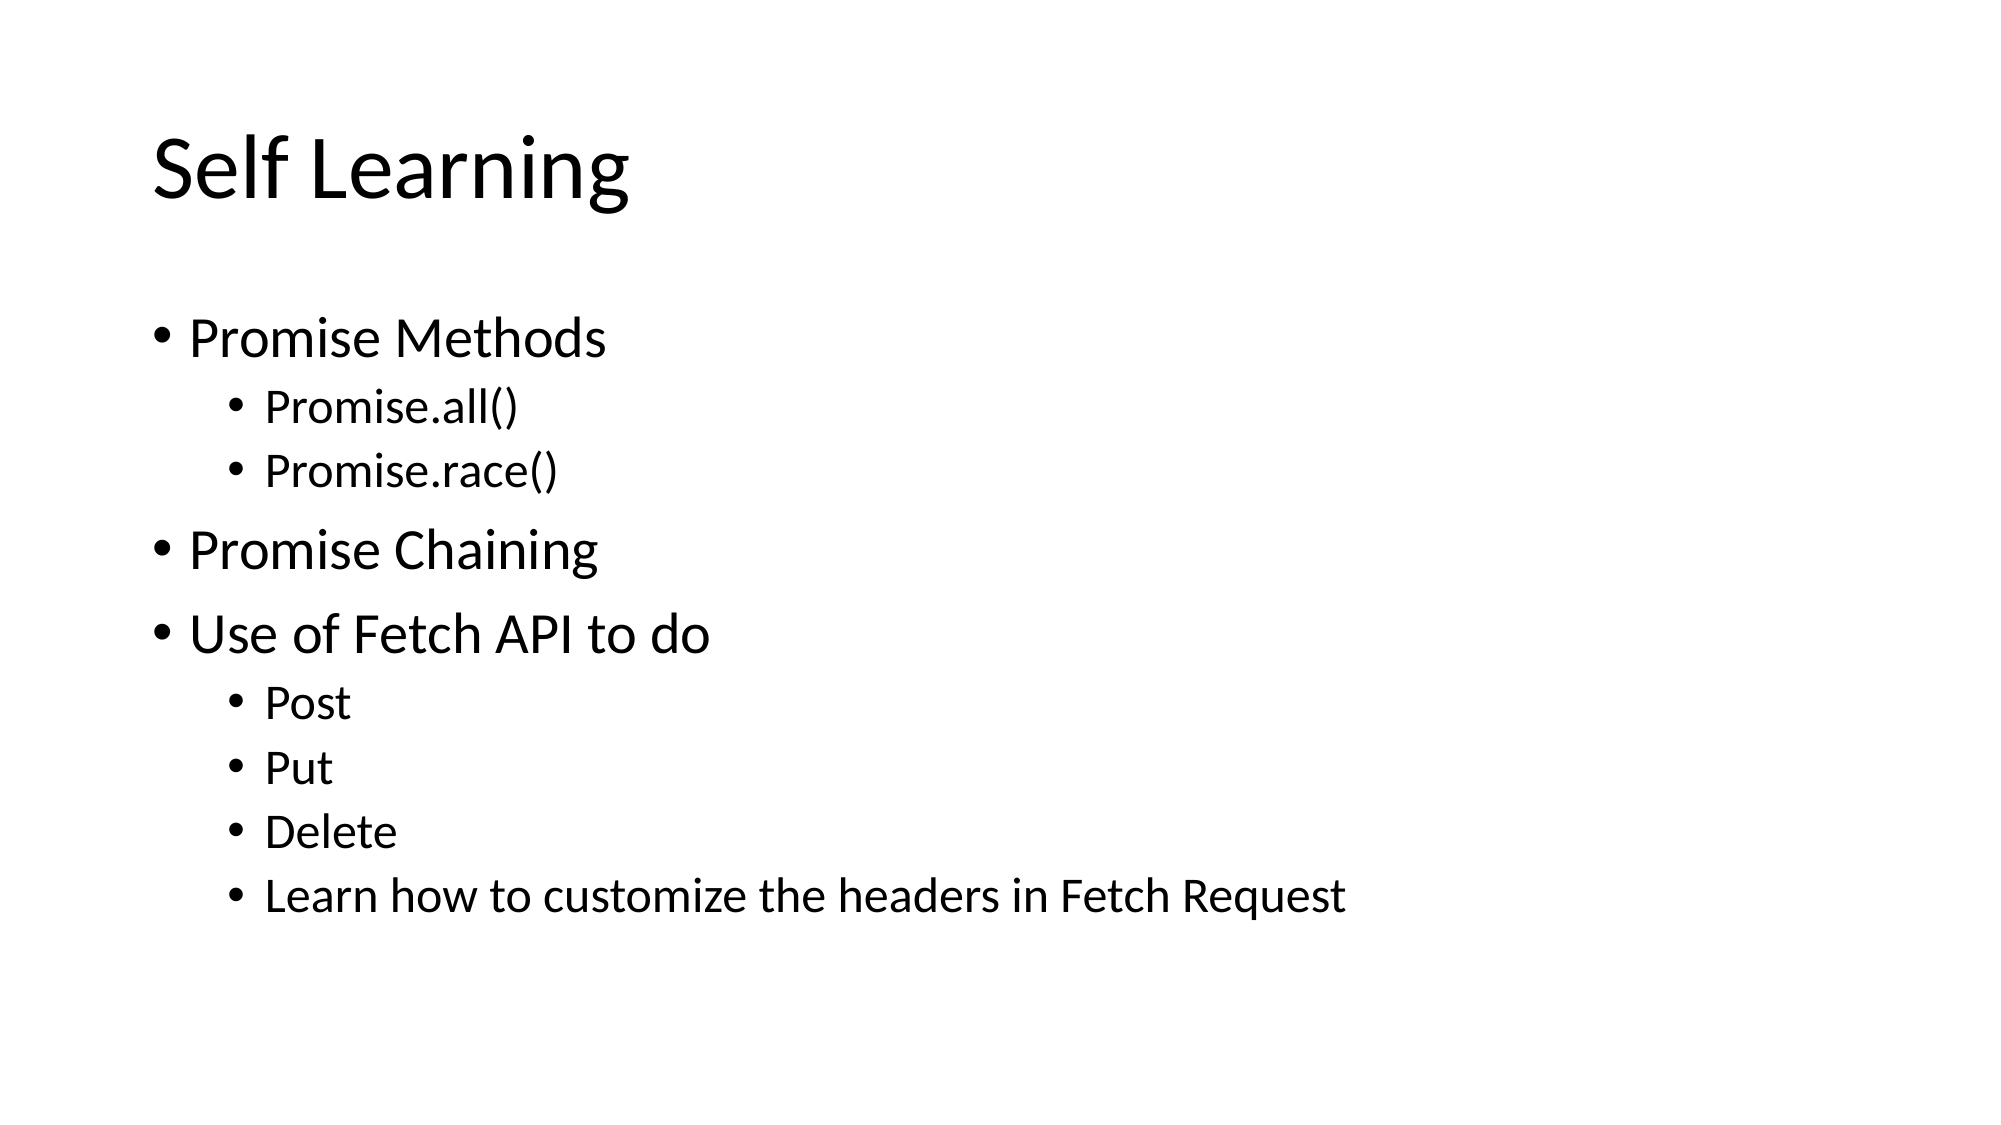

# Self Learning
Promise Methods
Promise.all()
Promise.race()
Promise Chaining
Use of Fetch API to do
Post
Put
Delete
Learn how to customize the headers in Fetch Request